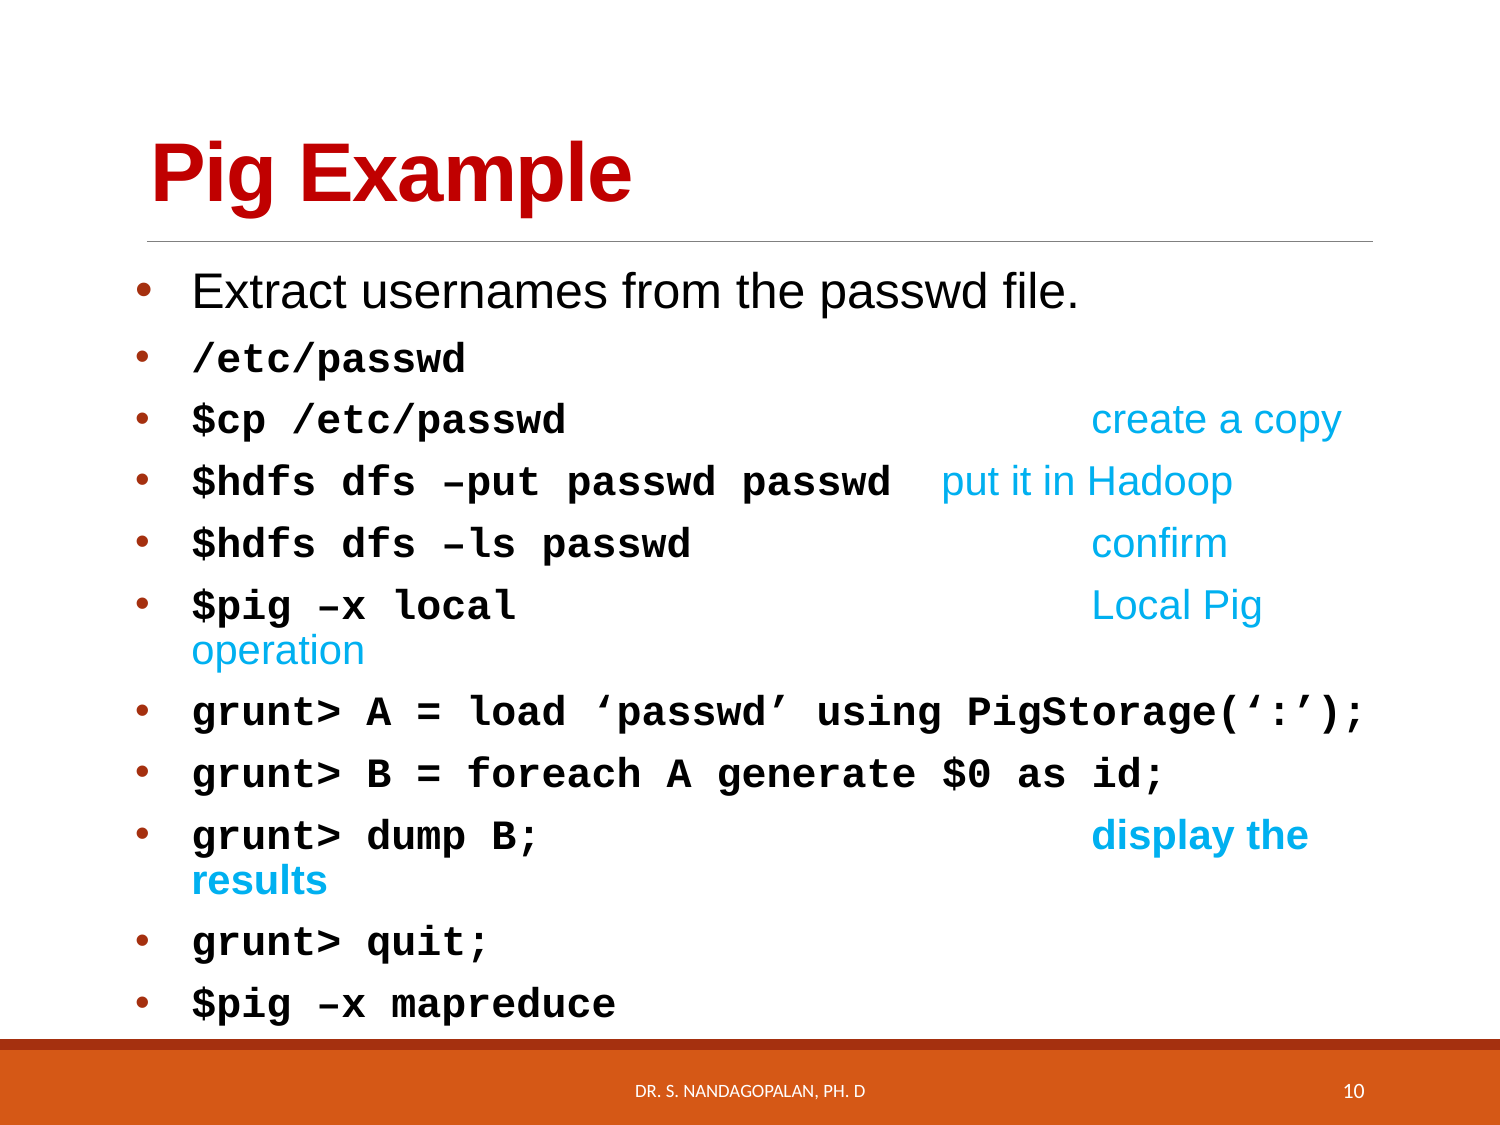

# Pig Example
Extract usernames from the passwd file.
/etc/passwd
$cp /etc/passwd				create a copy
$hdfs dfs –put passwd passwd	put it in Hadoop
$hdfs dfs –ls passwd			confirm
$pig –x local				Local Pig operation
grunt> A = load ‘passwd’ using PigStorage(‘:’);
grunt> B = foreach A generate $0 as id;
grunt> dump B;				display the results
grunt> quit;
$pig –x mapreduce
Dr. S. Nandagopalan, Ph. D
10